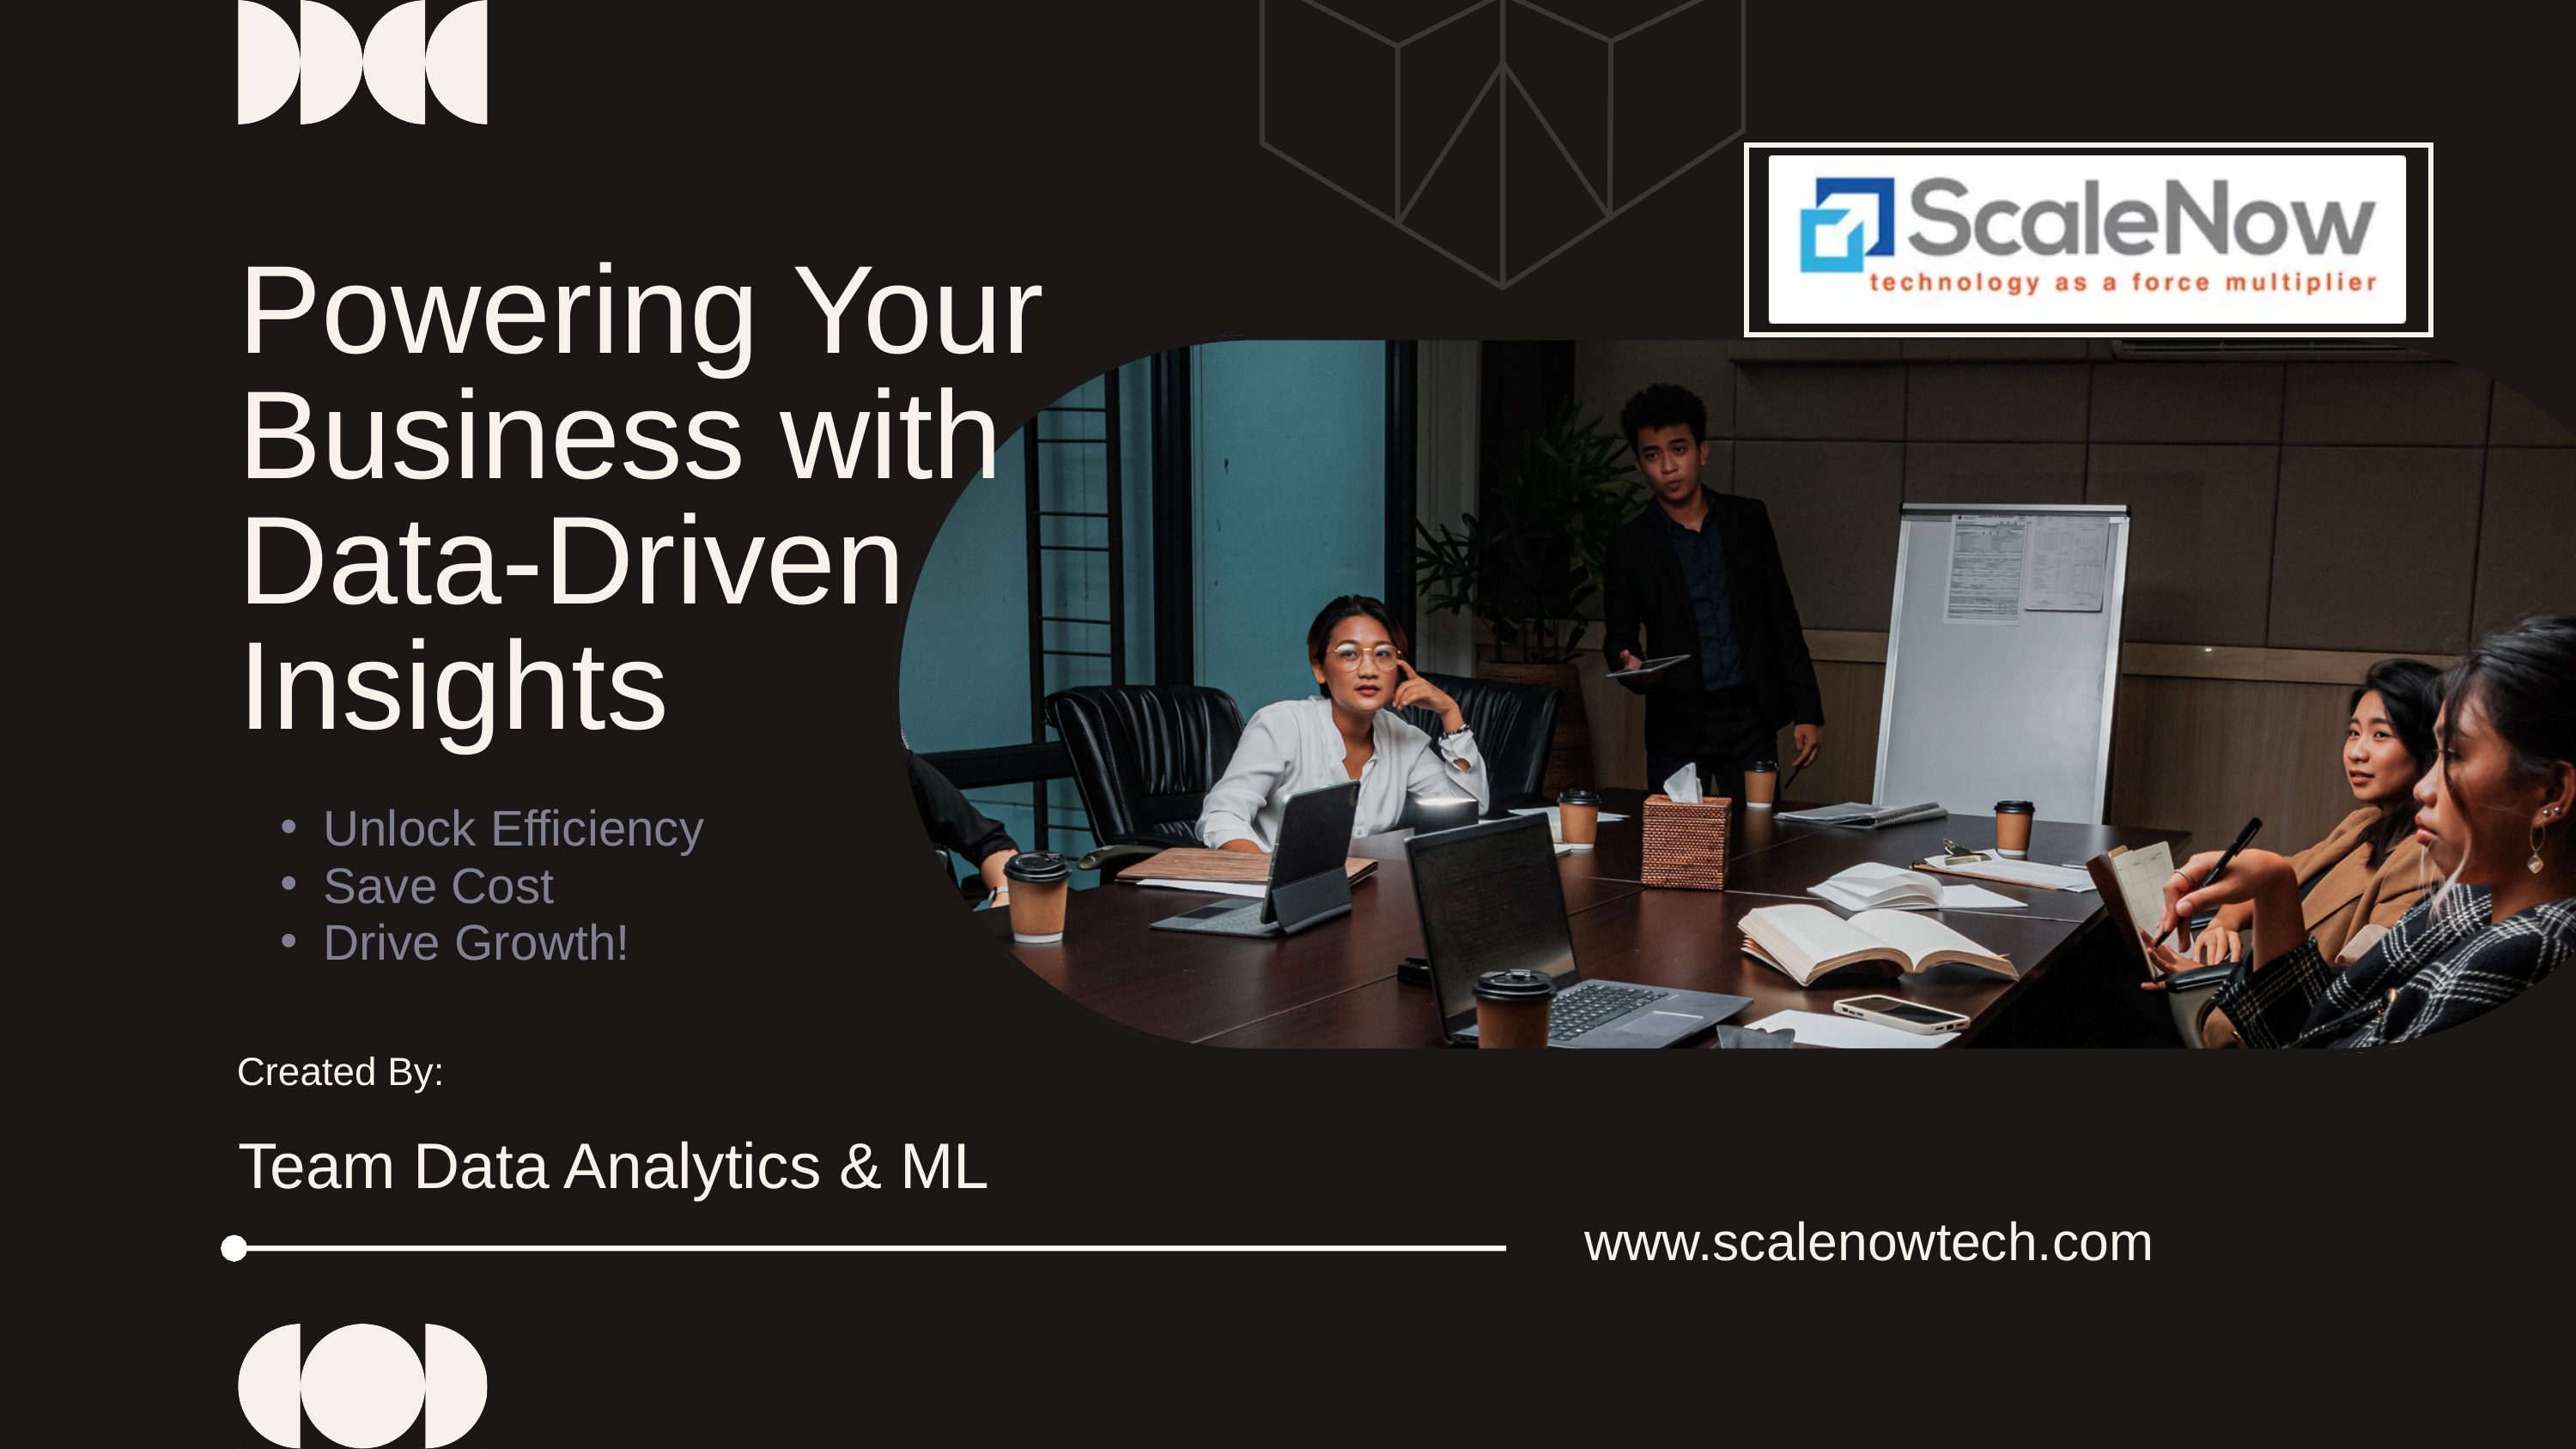

Powering Your Business with Data-Driven Insights

Unlock Efficiency
Save Cost
Drive Growth!
Created By:
Team Data Analytics & ML
www.scalenowtech.com